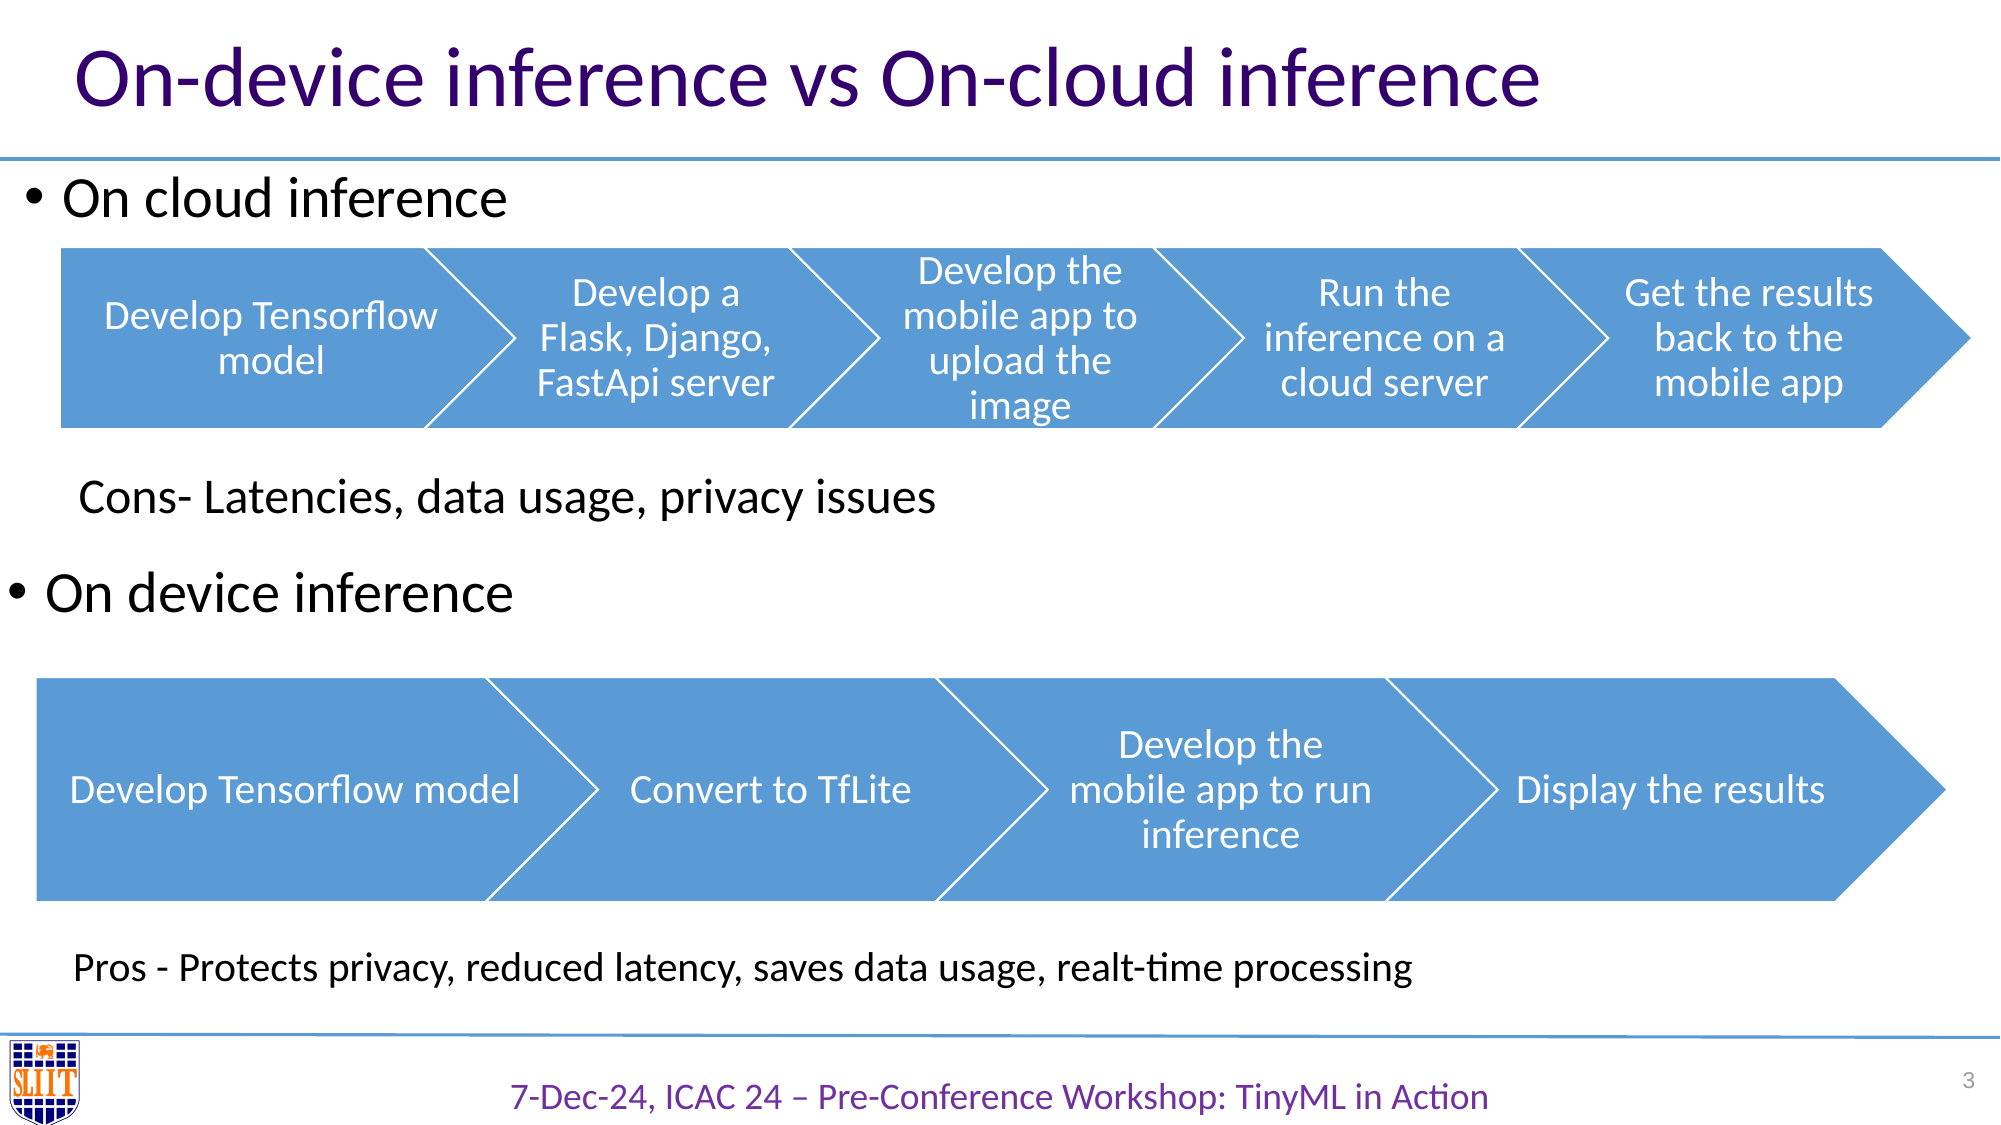

# On-device inference vs On-cloud inference
On cloud inference

Develop Tensorflow model
Develop a Flask, Django, FastApi server
Develop the mobile app to upload the image
Run the inference on a cloud server
Get the results back to the mobile app
Cons- Latencies, data usage, privacy issues
On device inference

Develop Tensorflow model
Convert to TfLite
Develop the mobile app to run inference
Display the results
Pros - Protects privacy, reduced latency, saves data usage, realt-time processing
3